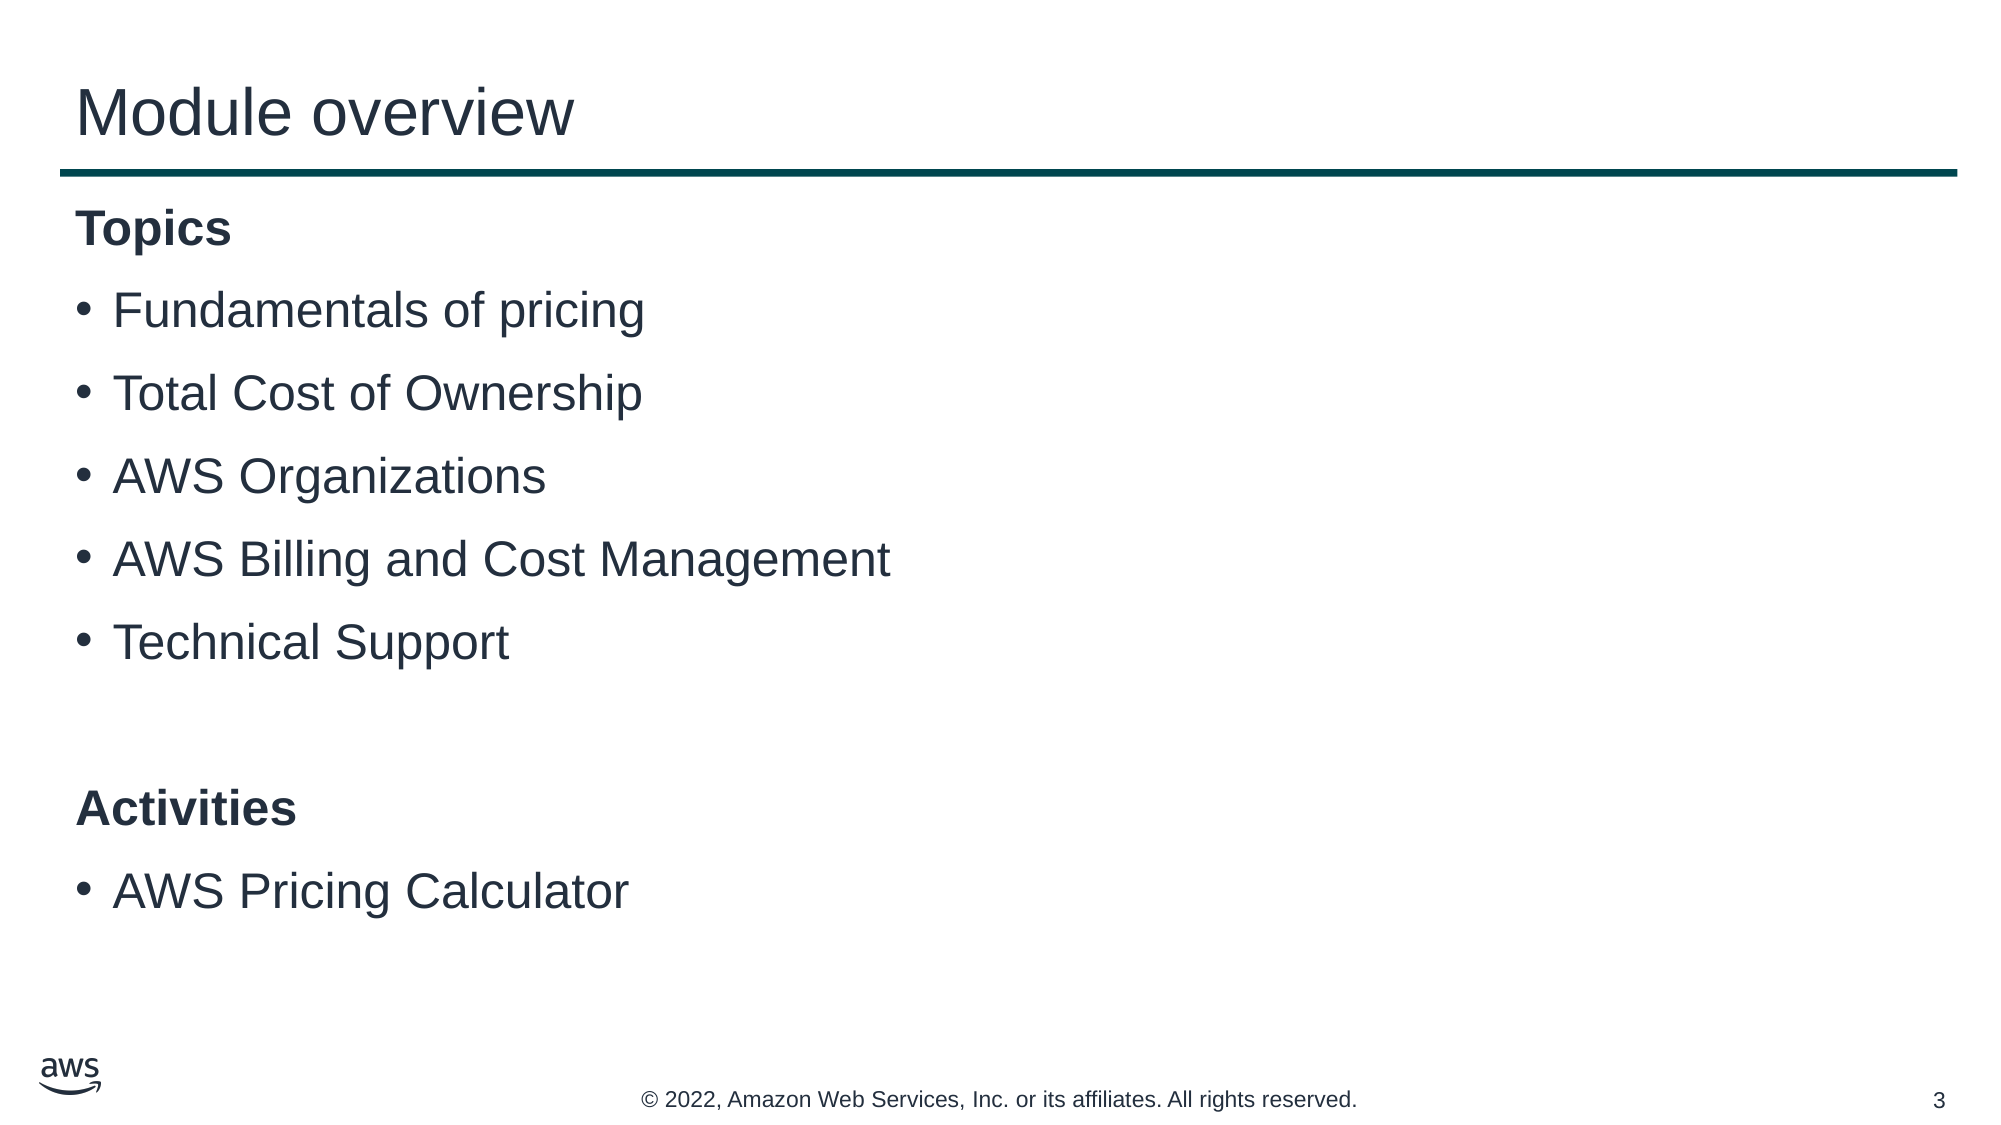

# Module overview
Topics
Fundamentals of pricing
Total Cost of Ownership
AWS Organizations
AWS Billing and Cost Management
Technical Support

Activities
AWS Pricing Calculator
3